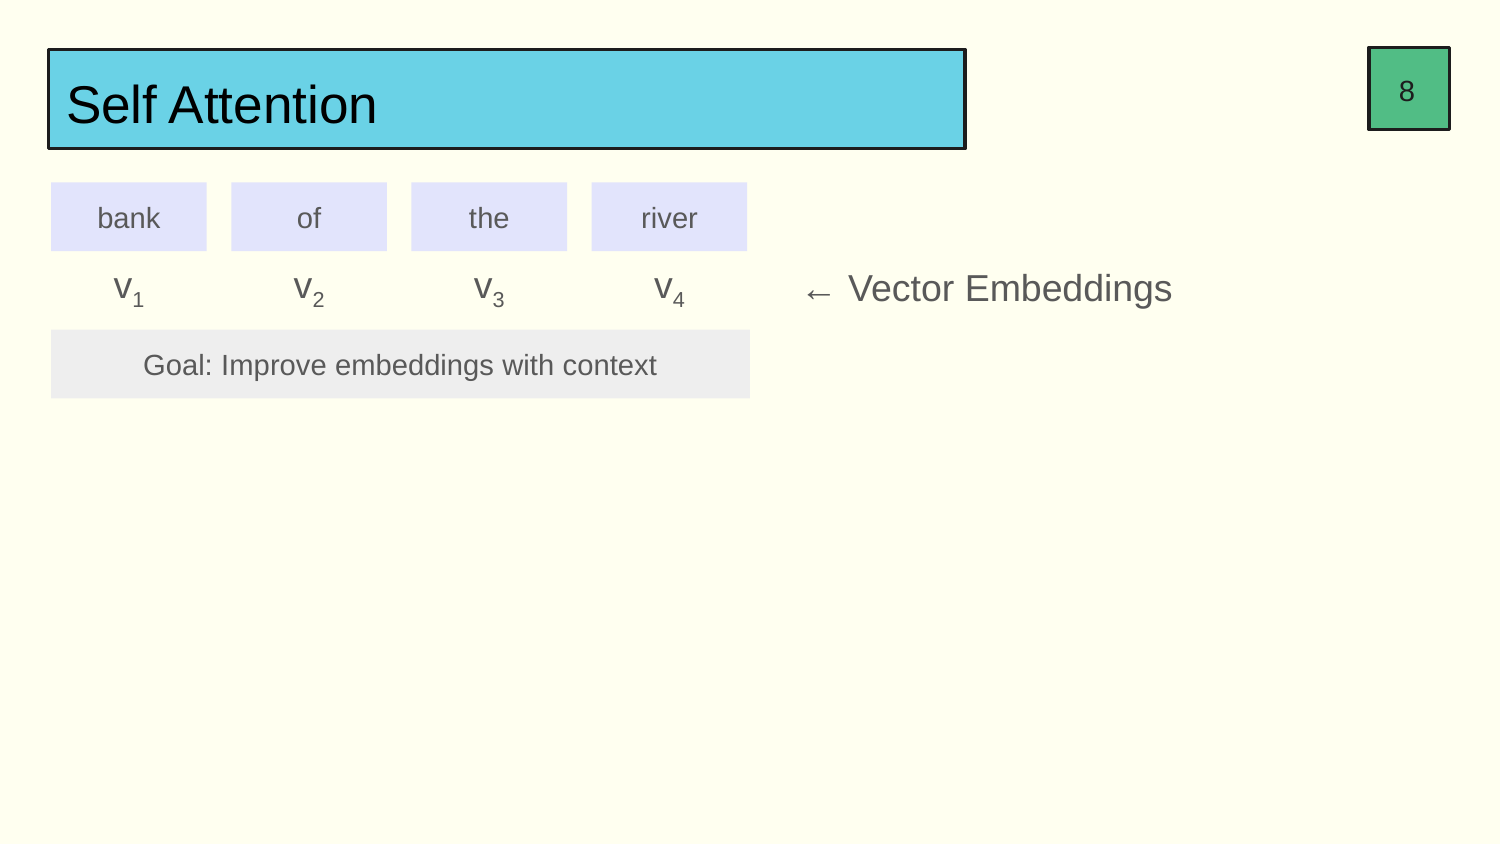

8
Self Attention
bank
of
the
river
v1
v2
v3
v4
← Vector Embeddings
Goal: Improve embeddings with context